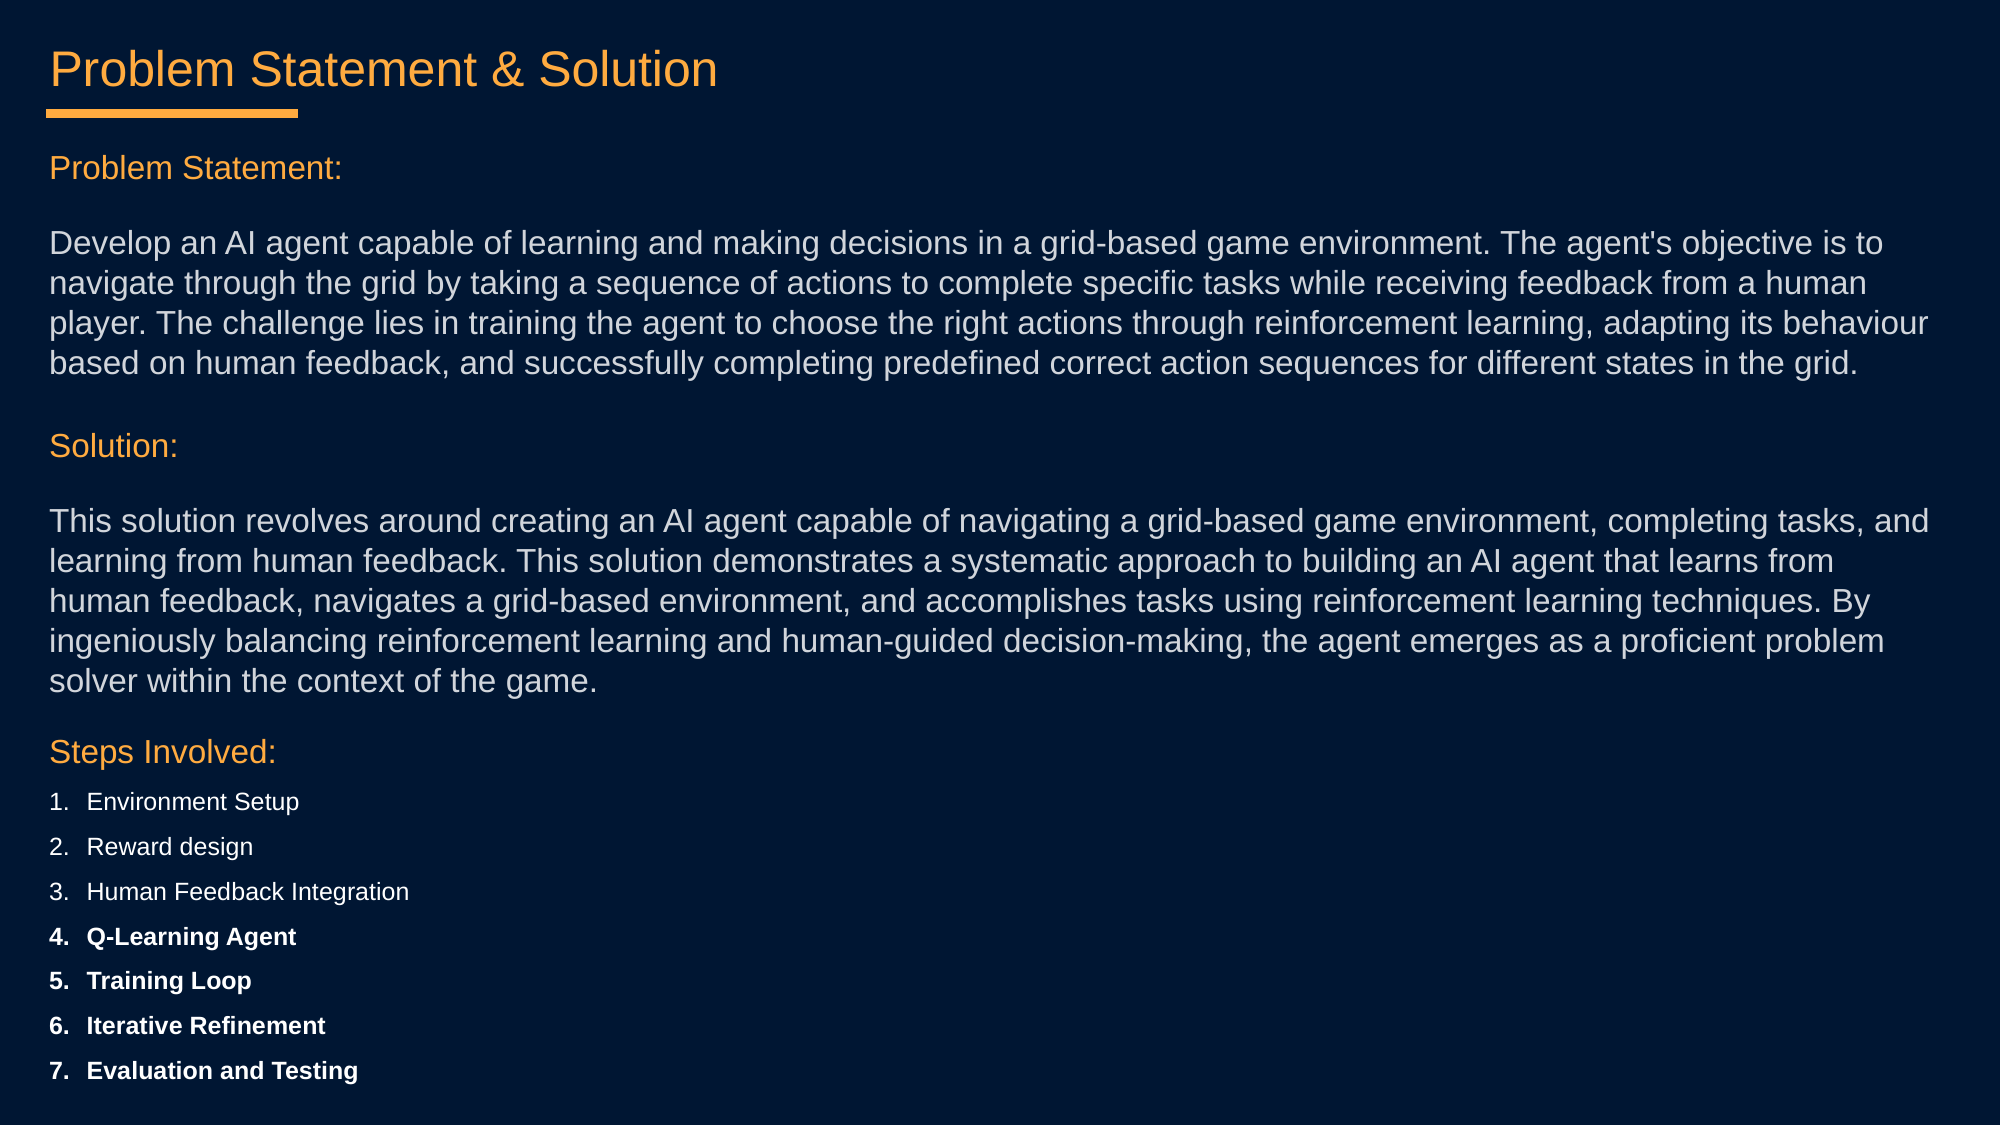

Problem Statement & Solution
Problem Statement:

Develop an AI agent capable of learning and making decisions in a grid-based game environment. The agent's objective is to navigate through the grid by taking a sequence of actions to complete specific tasks while receiving feedback from a human player. The challenge lies in training the agent to choose the right actions through reinforcement learning, adapting its behaviour based on human feedback, and successfully completing predefined correct action sequences for different states in the grid.
Solution:

This solution revolves around creating an AI agent capable of navigating a grid-based game environment, completing tasks, and learning from human feedback. This solution demonstrates a systematic approach to building an AI agent that learns from human feedback, navigates a grid-based environment, and accomplishes tasks using reinforcement learning techniques. By ingeniously balancing reinforcement learning and human-guided decision-making, the agent emerges as a proficient problem solver within the context of the game.

Steps Involved:
Environment Setup
Reward design
Human Feedback Integration
Q-Learning Agent
Training Loop
Iterative Refinement
Evaluation and Testing